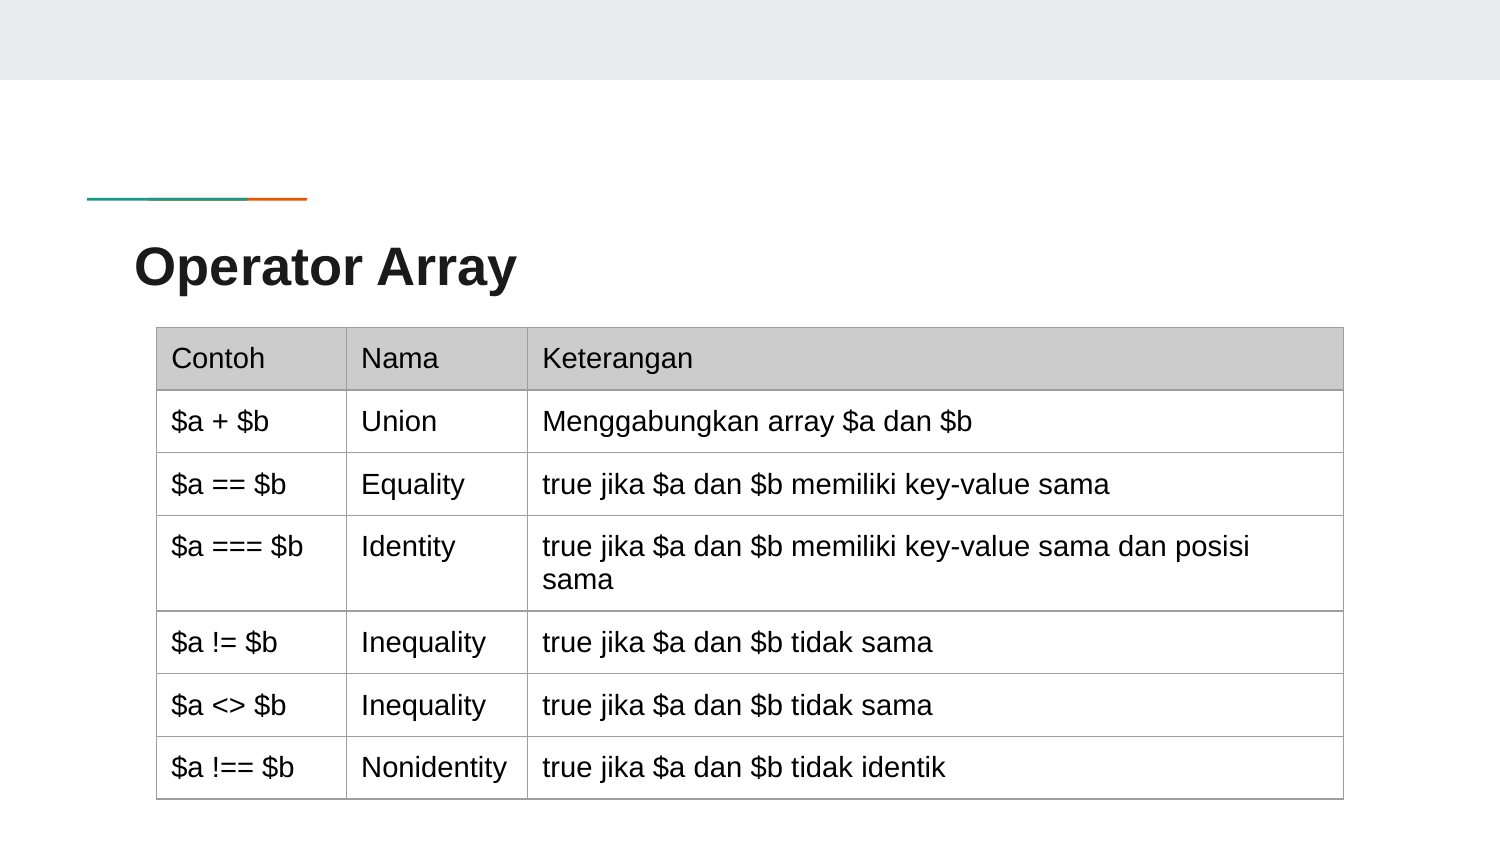

# Operator Array
| Contoh | Nama | Keterangan |
| --- | --- | --- |
| $a + $b | Union | Menggabungkan array $a dan $b |
| $a == $b | Equality | true jika $a dan $b memiliki key-value sama |
| $a === $b | Identity | true jika $a dan $b memiliki key-value sama dan posisi sama |
| $a != $b | Inequality | true jika $a dan $b tidak sama |
| $a <> $b | Inequality | true jika $a dan $b tidak sama |
| $a !== $b | Nonidentity | true jika $a dan $b tidak identik |